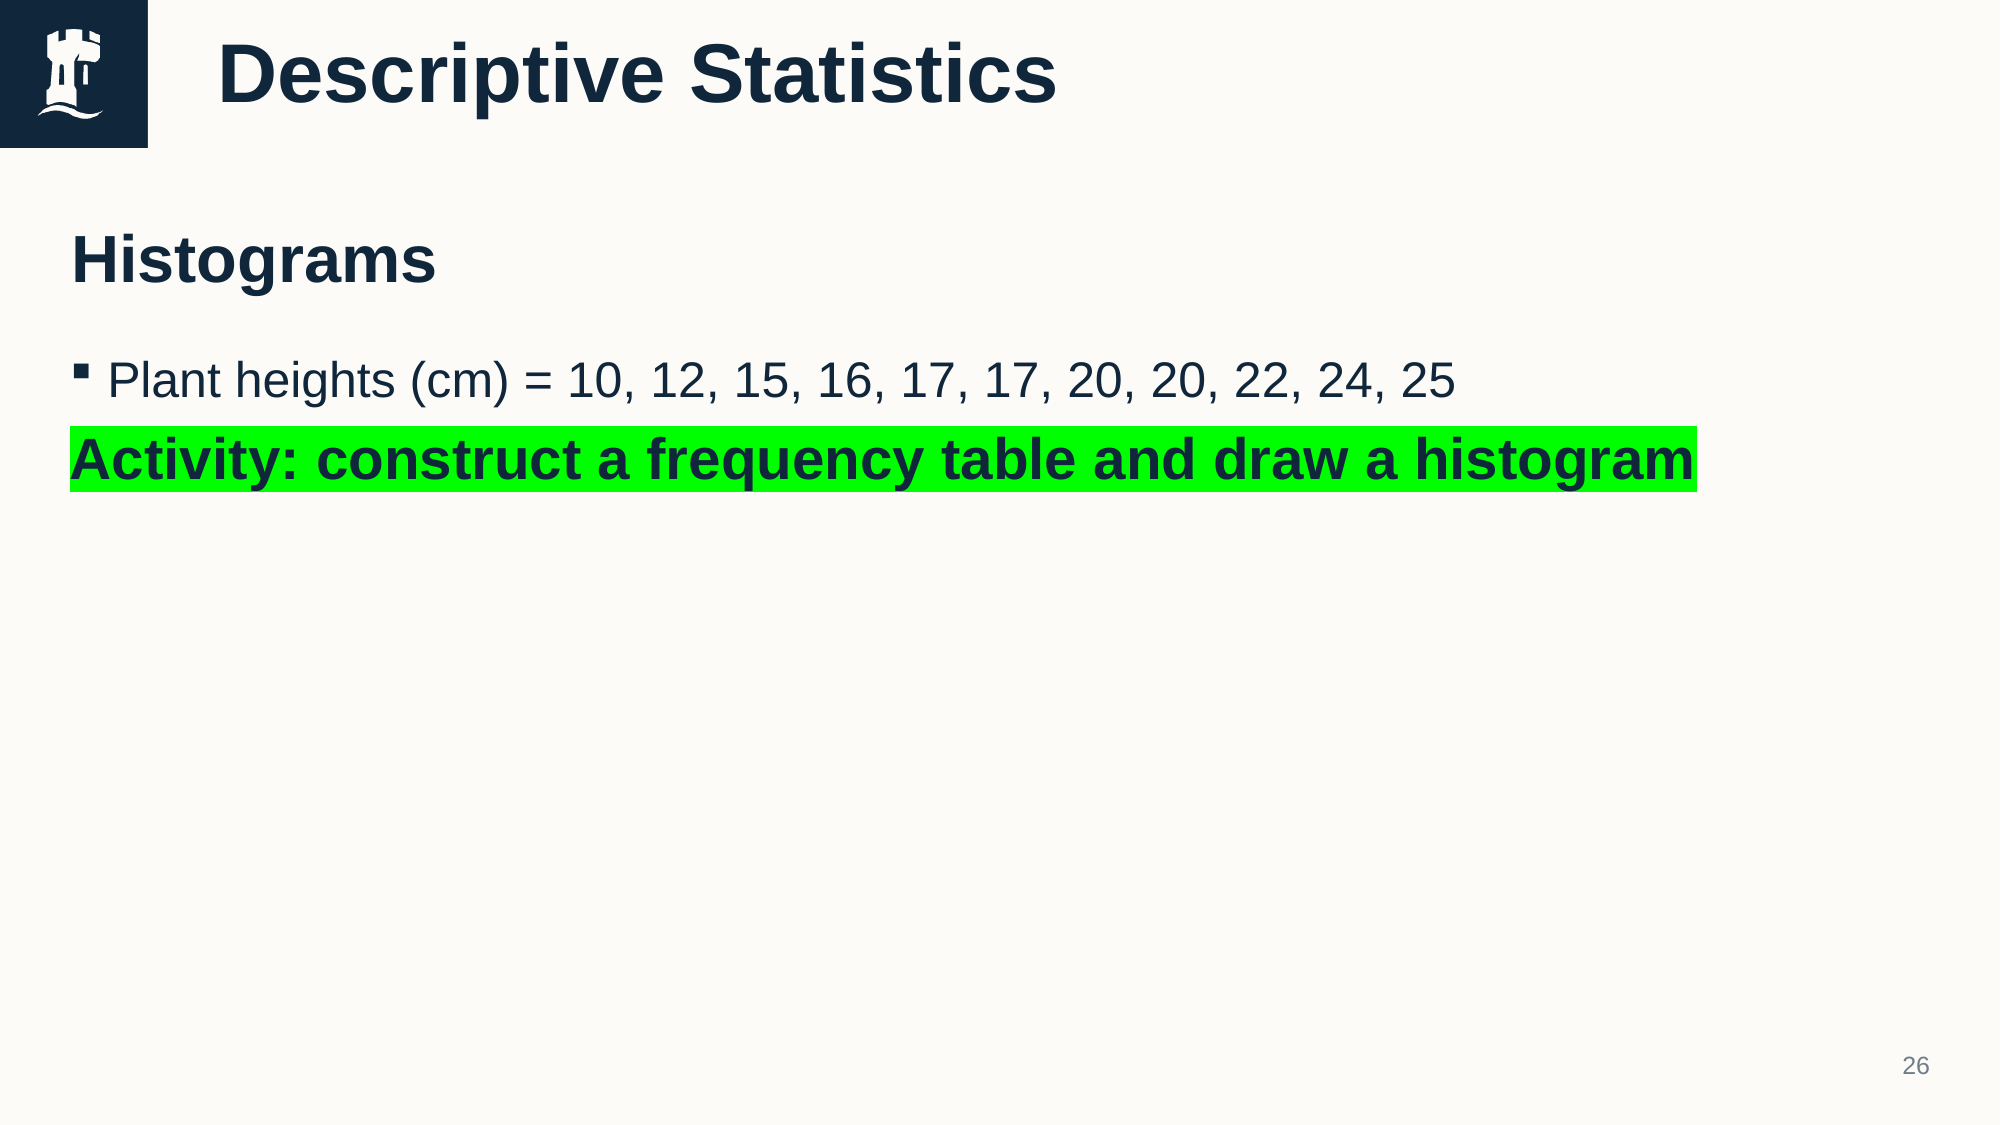

# Descriptive Statistics
Histograms
Plant heights (cm) = 10, 12, 15, 16, 17, 17, 20, 20, 22, 24, 25
Activity: construct a frequency table and draw a histogram

26